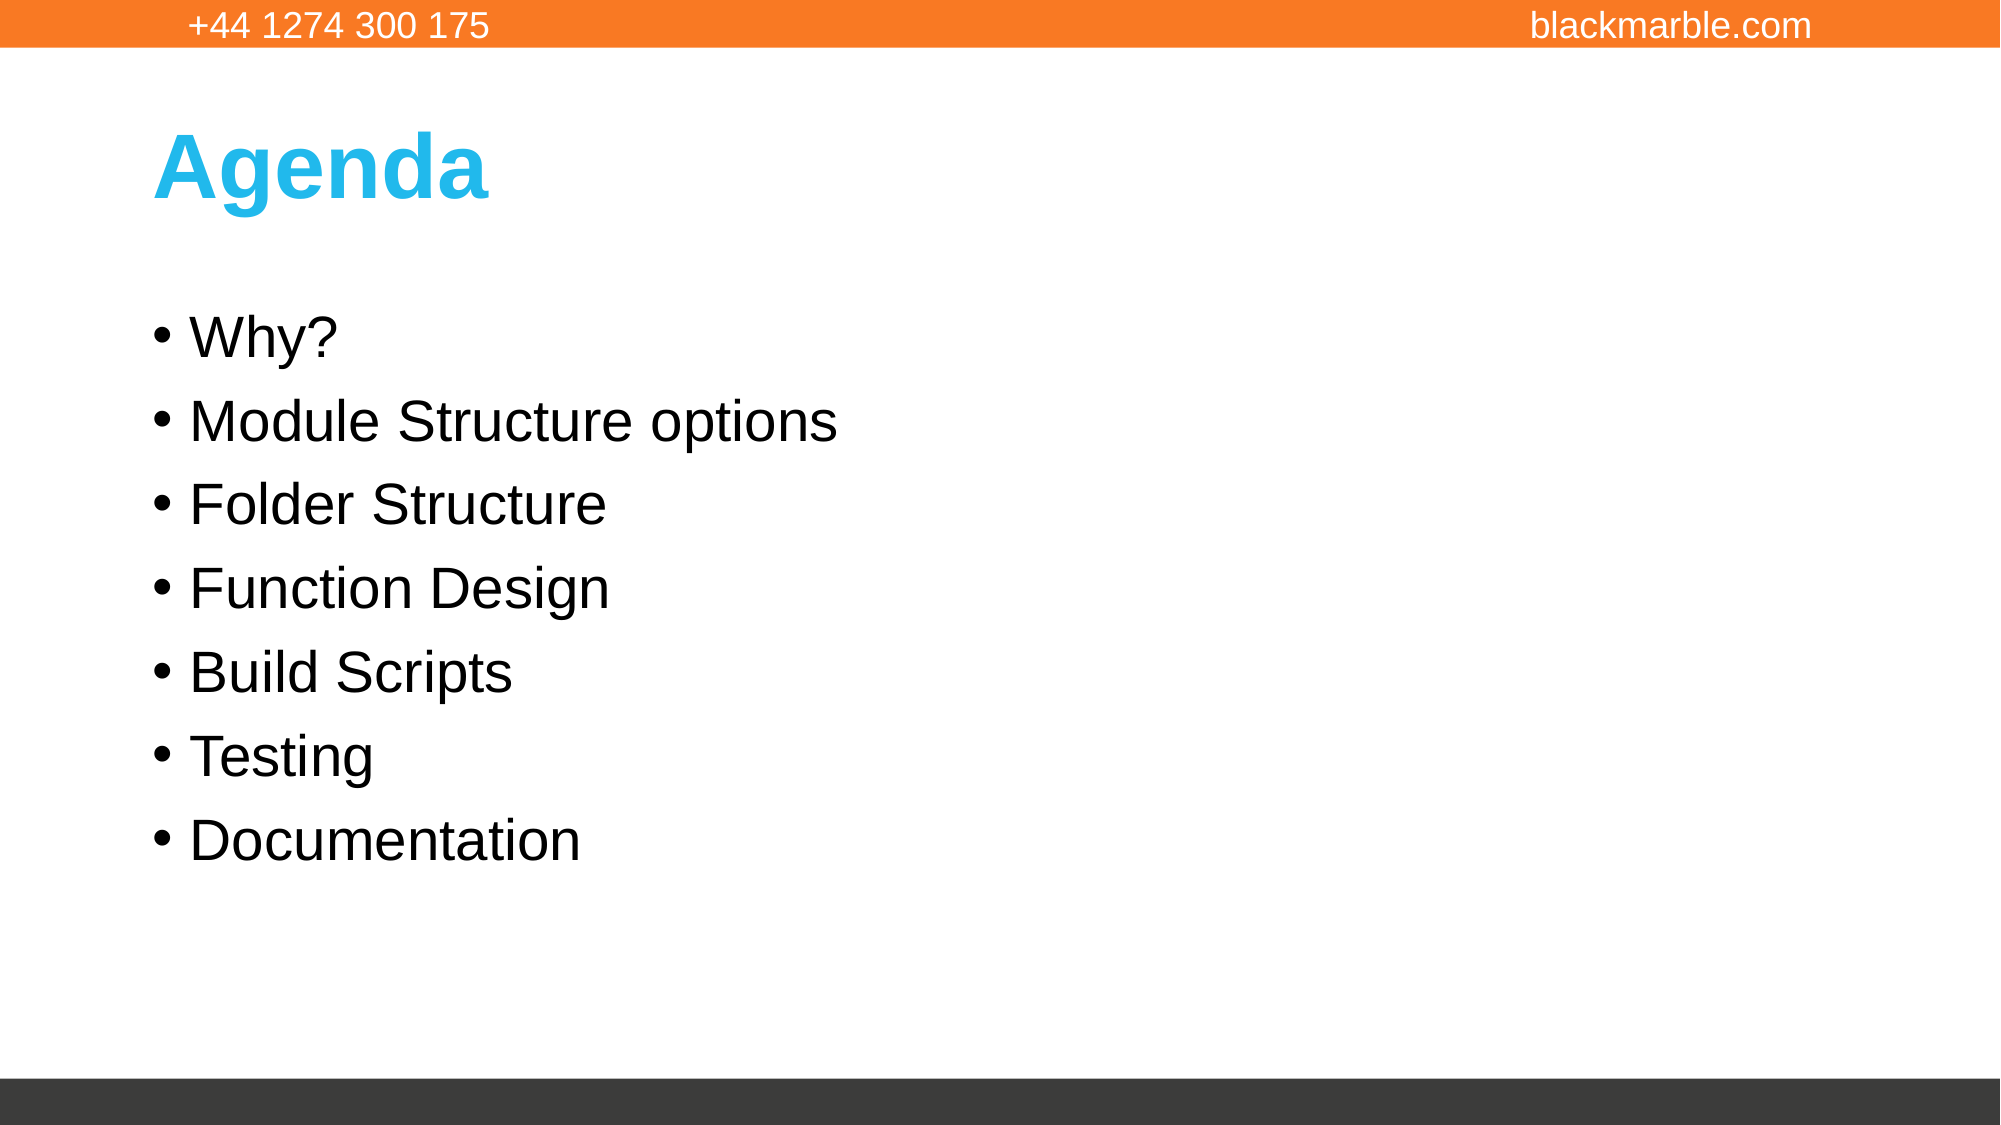

# Agenda
Why?
Module Structure options
Folder Structure
Function Design
Build Scripts
Testing
Documentation